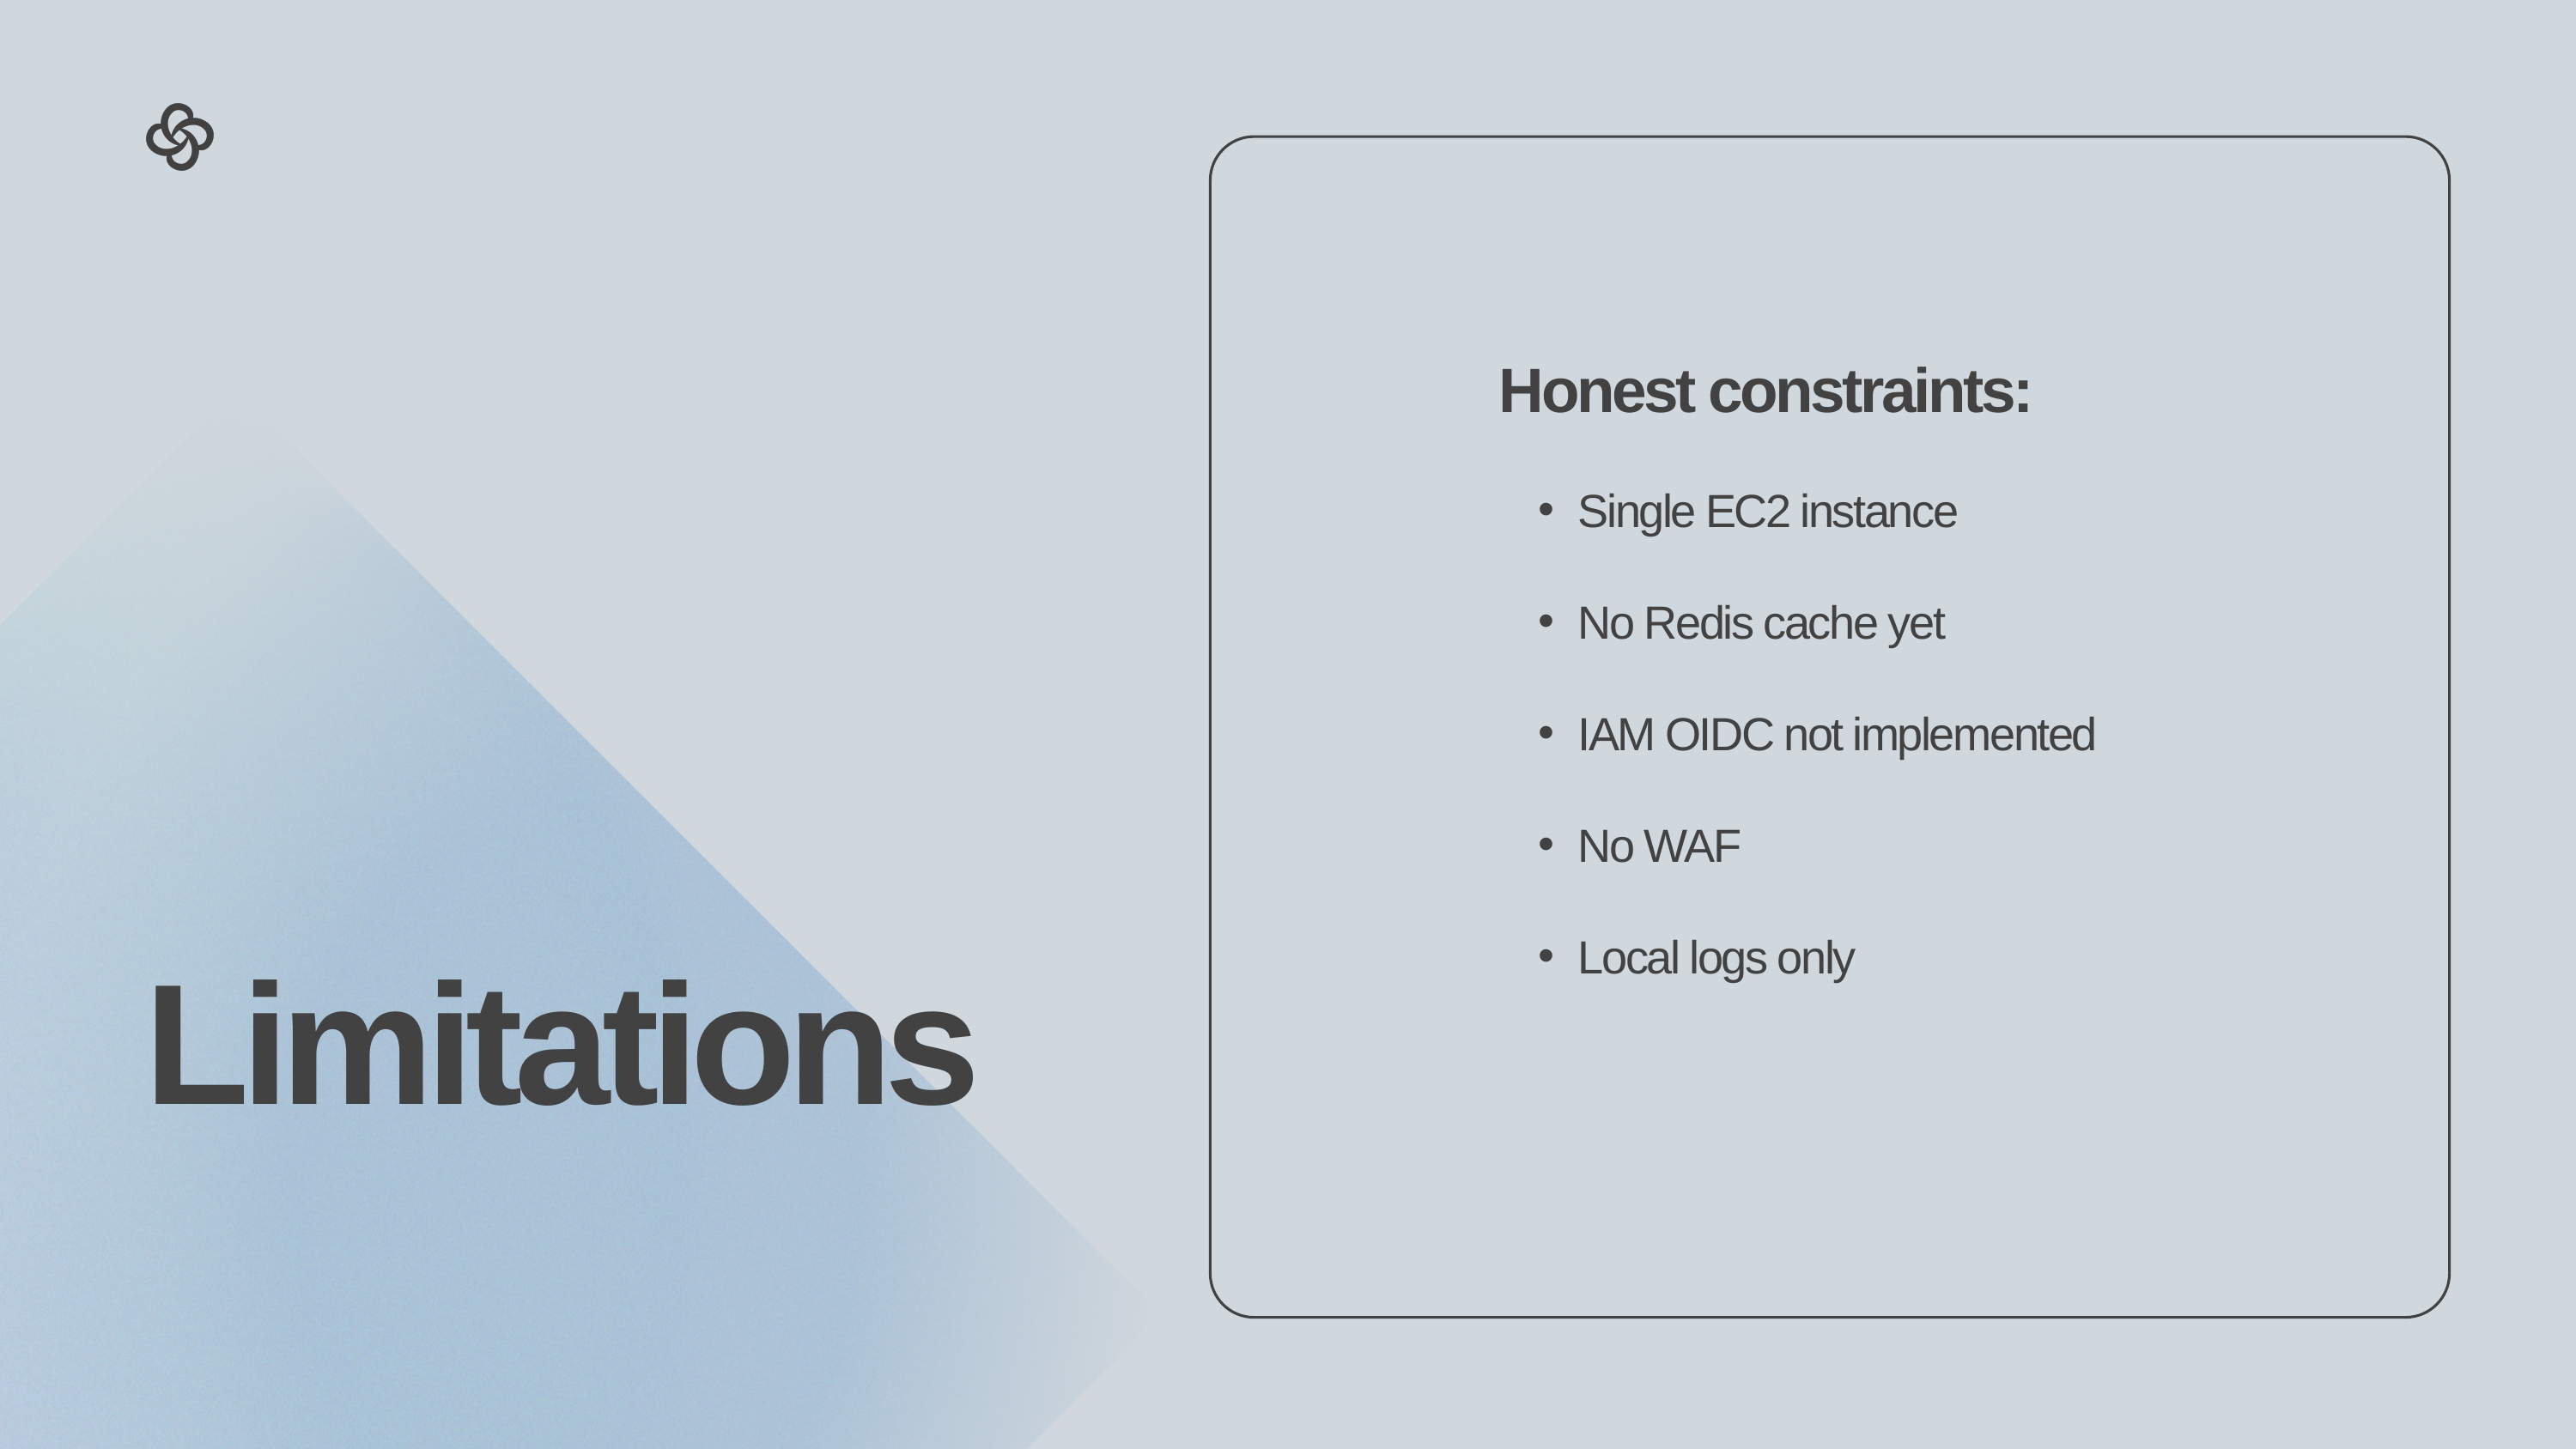

Honest constraints:

Single EC2 instance

No Redis cache yet

IAM OIDC not implemented

No WAF

Local logs only

Limitations